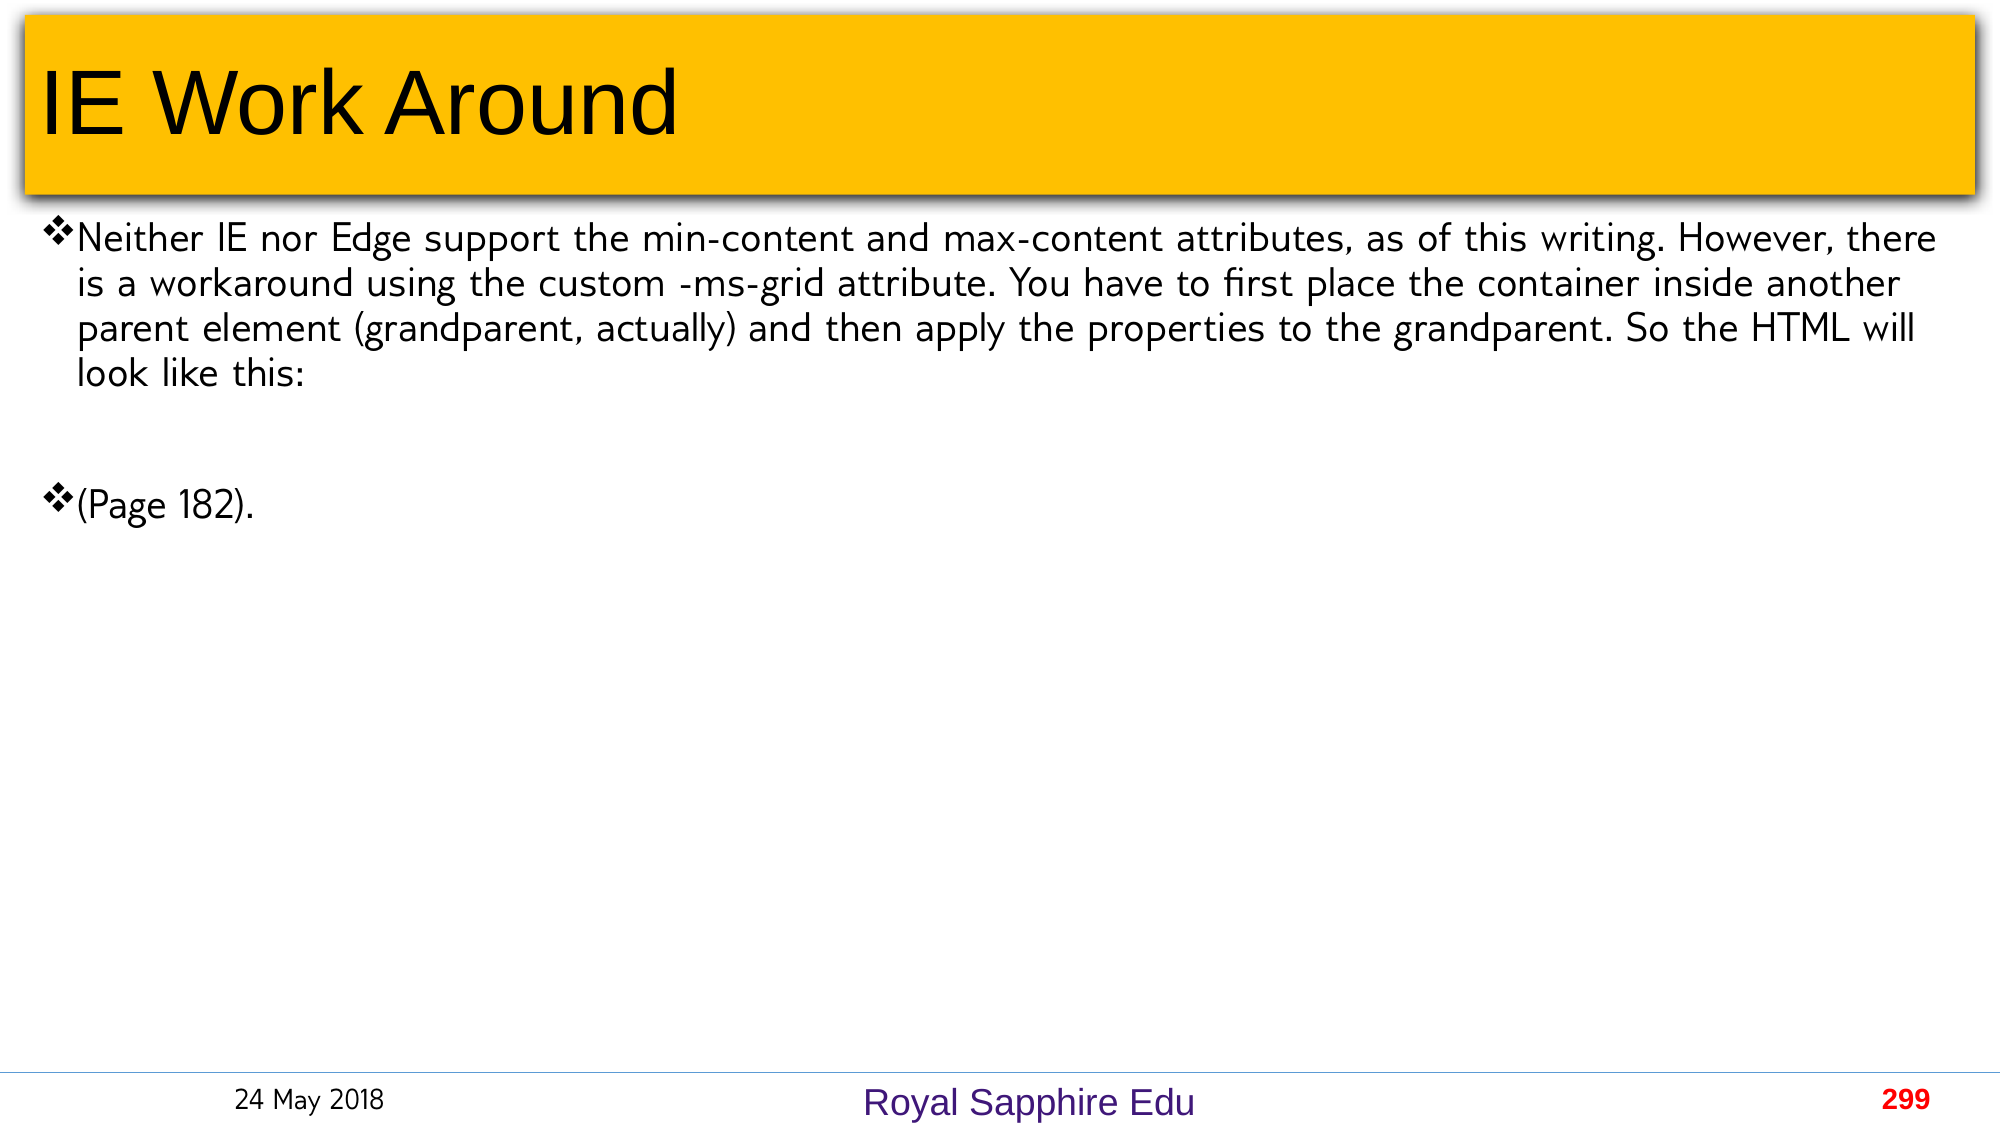

# IE Work Around
Neither IE nor Edge support the min-content and max-content attributes, as of this writing. However, there is a workaround using the custom -ms-grid attribute. You have to first place the container inside another parent element (grandparent, actually) and then apply the properties to the grandparent. So the HTML will look like this:

(Page 182).
24 May 2018
299